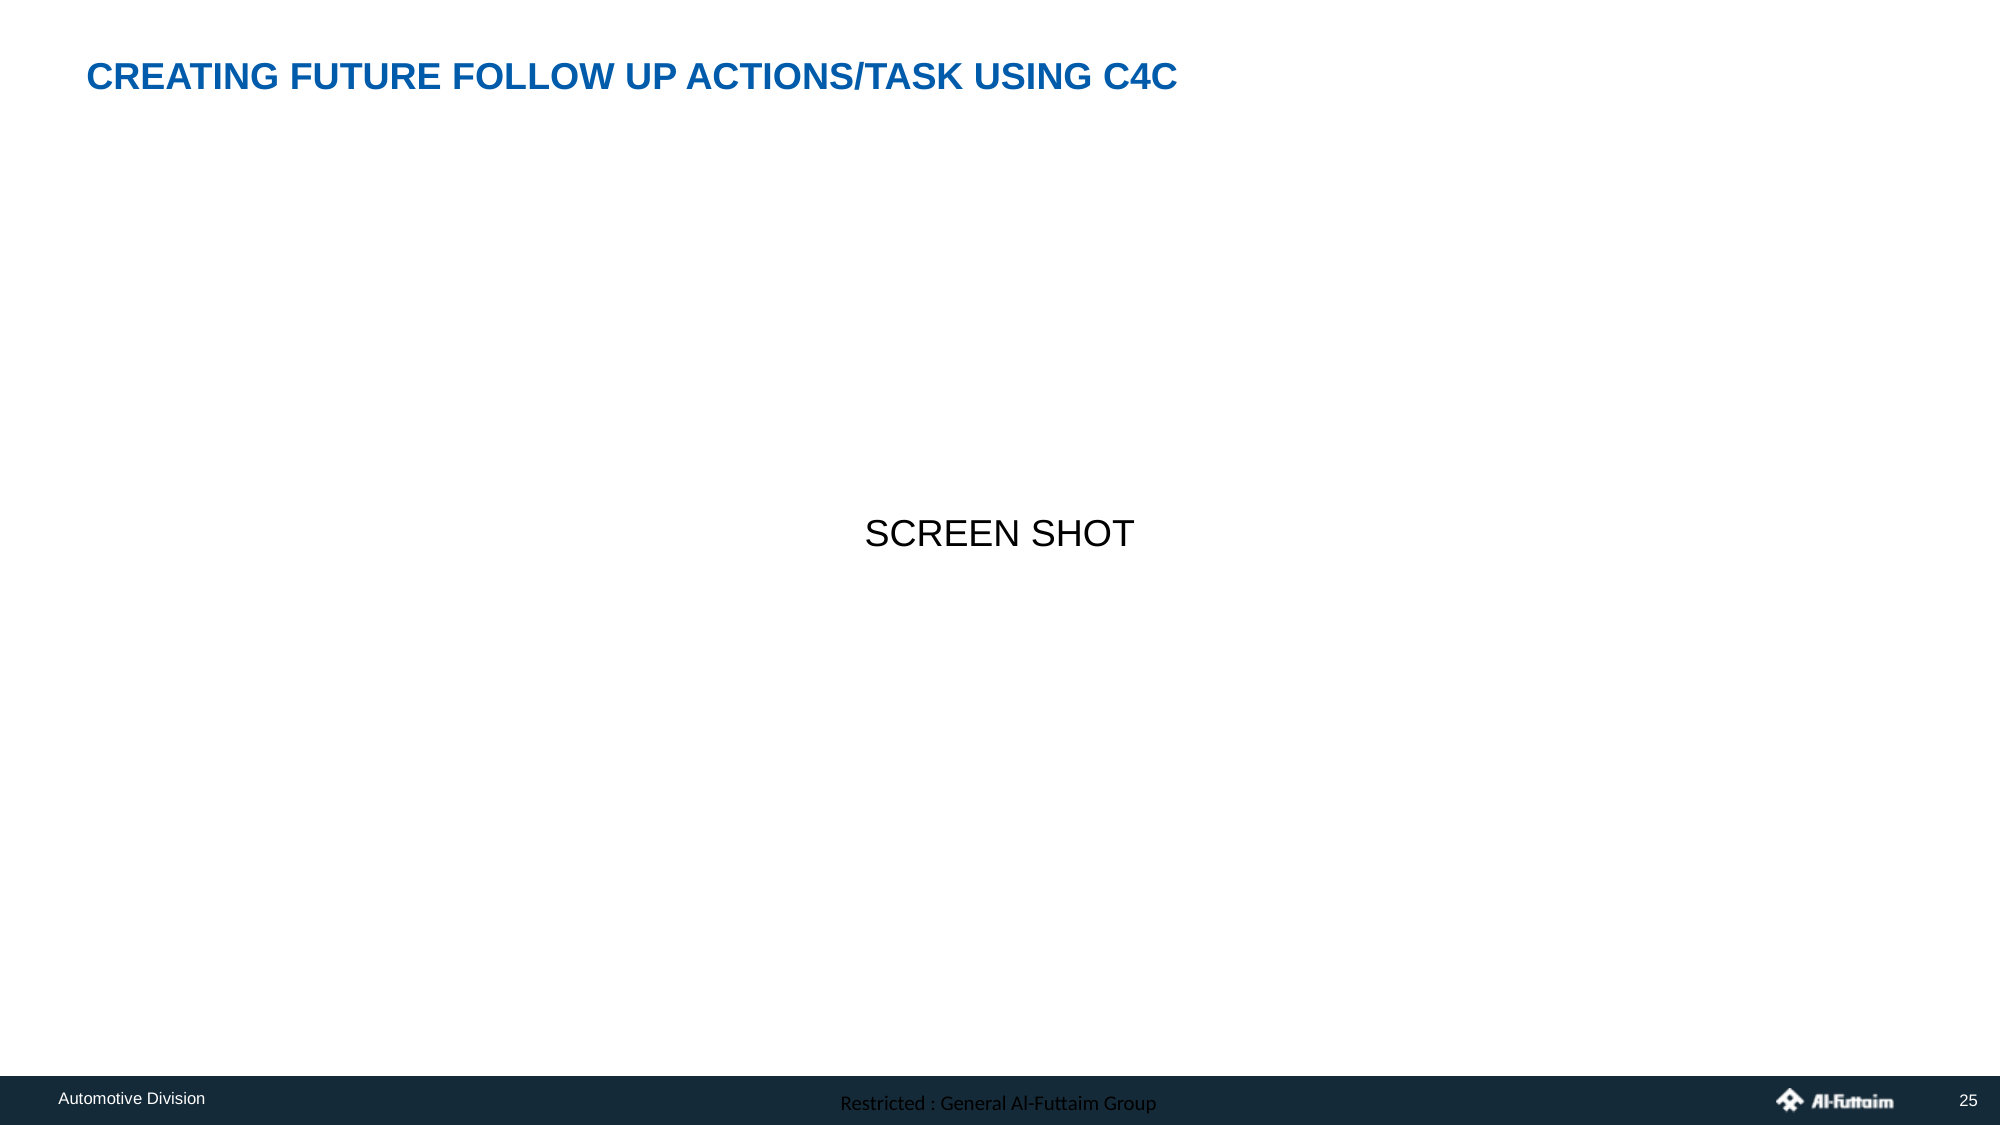

CREATING FUTURE FOLLOW UP ACTIONS/TASK USING C4C
SCREEN SHOT